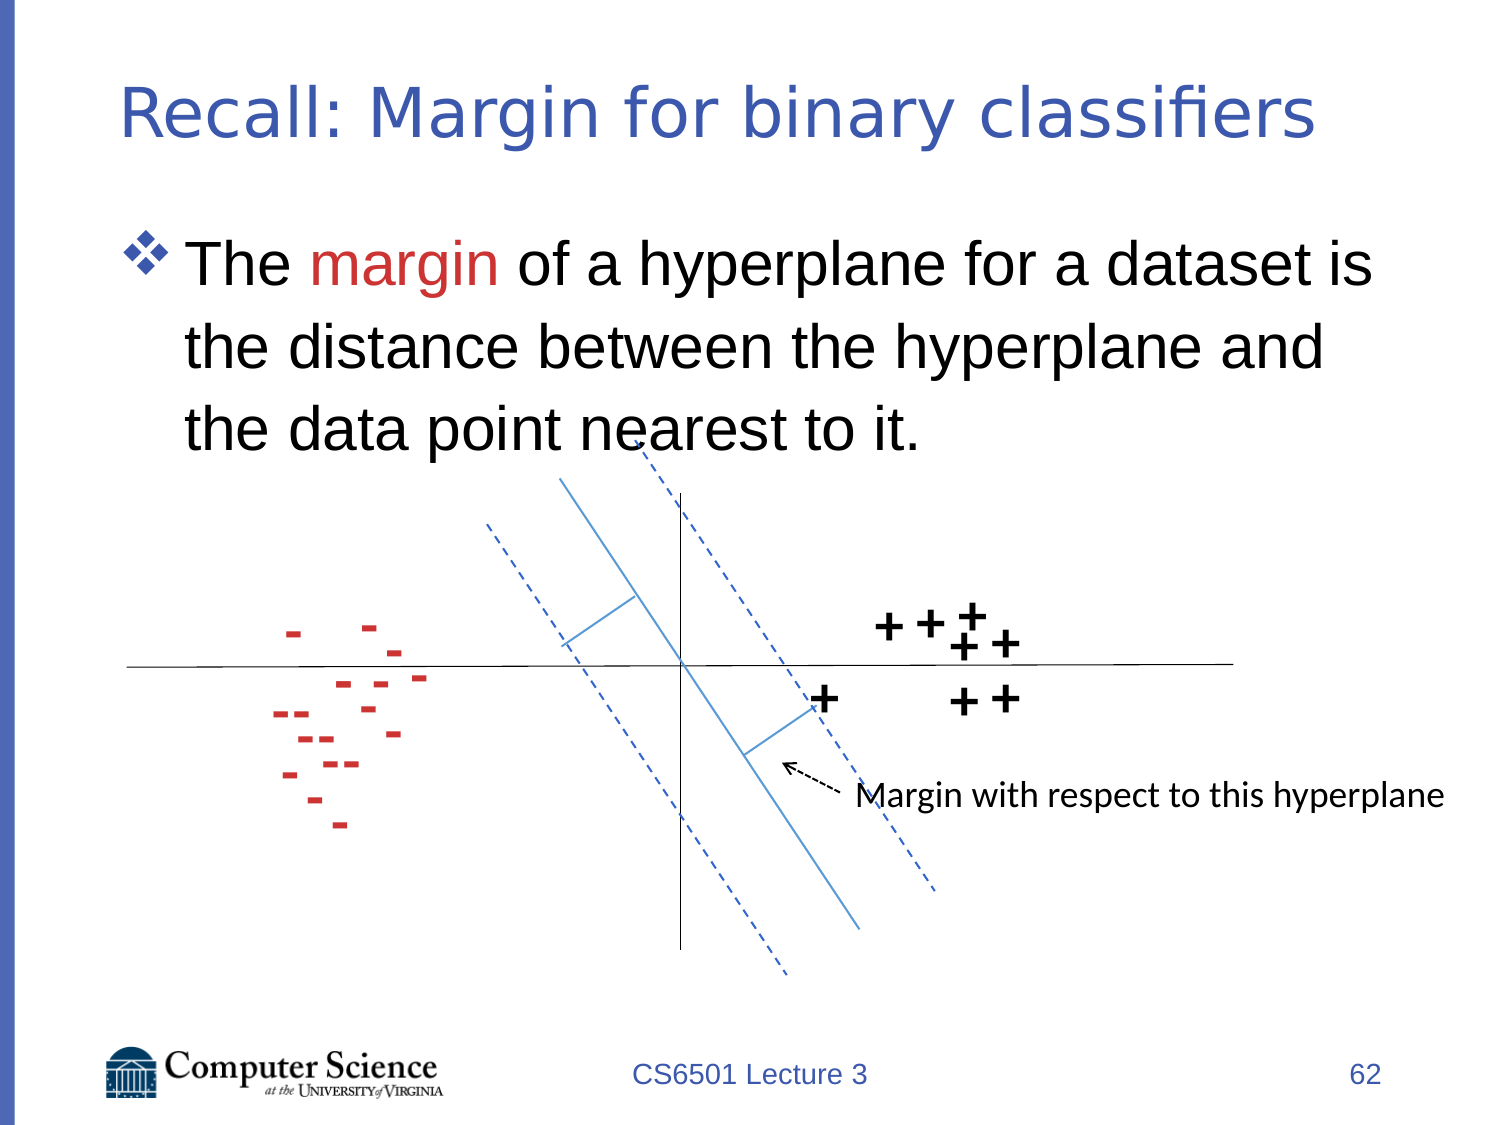

# Recall: Margin for binary classifiers
The margin of a hyperplane for a dataset is the distance between the hyperplane and the data point nearest to it.

+
+
+
+
+
+
+
+
-
-
-
-
-
-
-
-
-
-
-
-
-
-
-
-
-
-
Margin with respect to this hyperplane
CS6501 Lecture 3
62